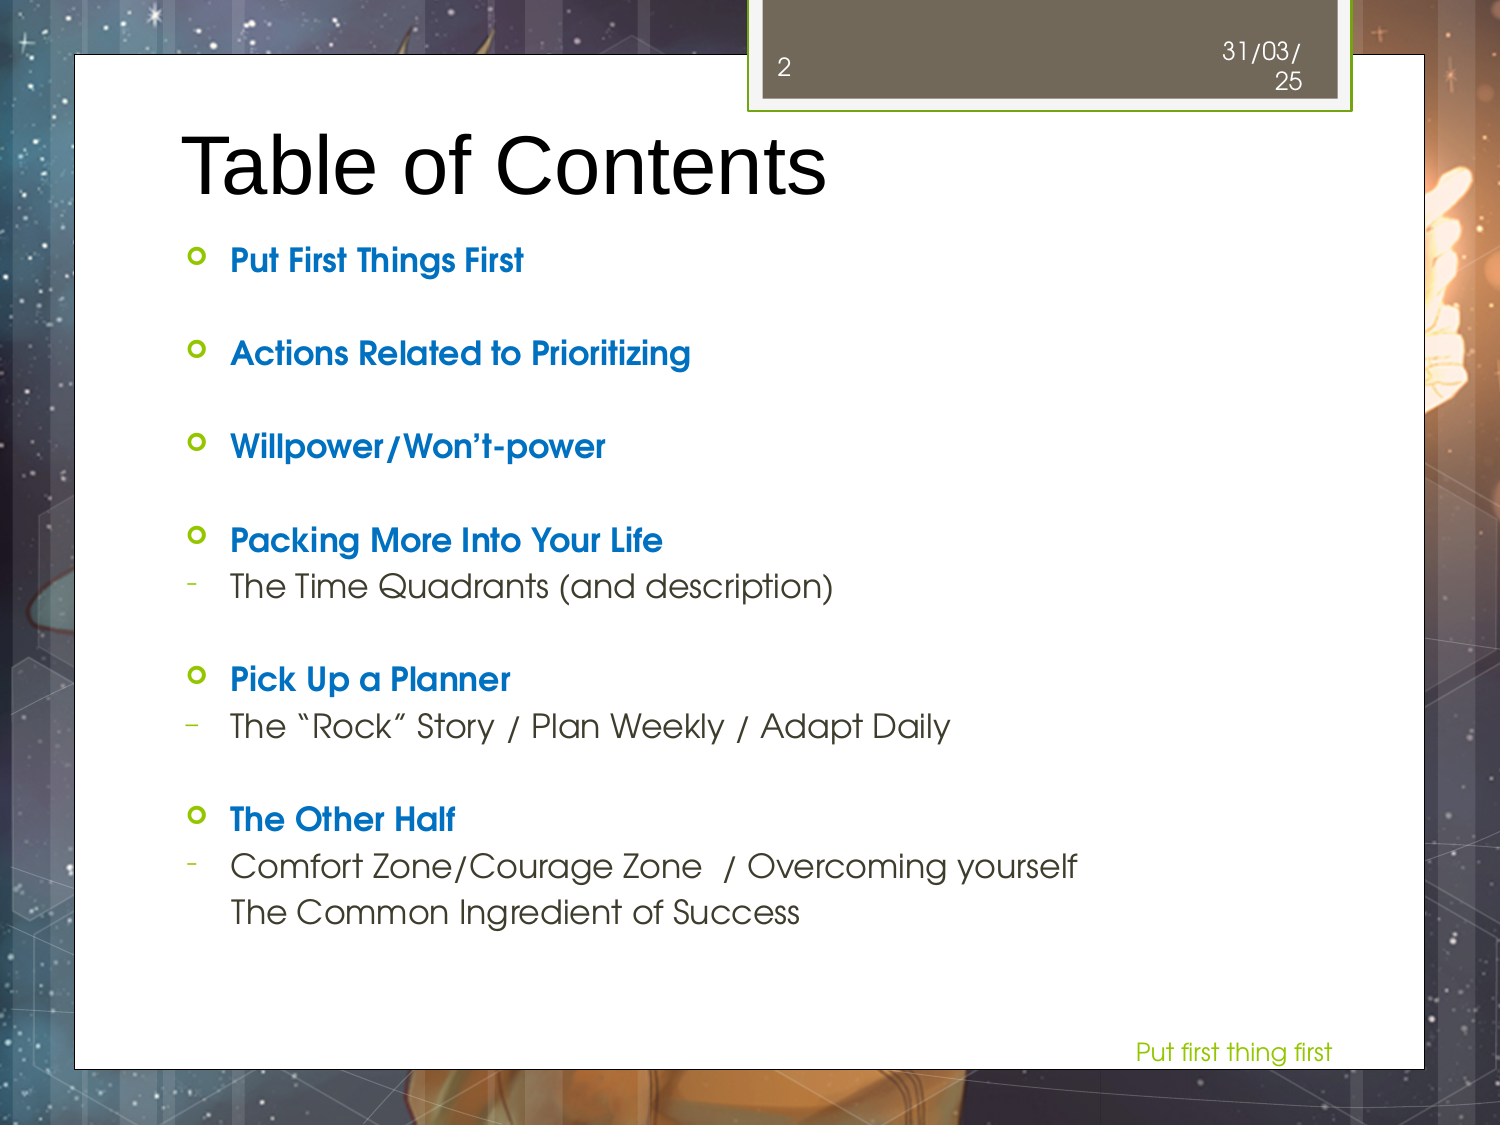

2
31/03/25
# Table of Contents
Put First Things First

Actions Related to Prioritizing

Willpower/Won’t-power

Packing More Into Your Life
The Time Quadrants (and description)

Pick Up a Planner
The “Rock” Story / Plan Weekly / Adapt Daily

The Other Half
Comfort Zone/Courage Zone  / Overcoming yourself
     The Common Ingredient of Success

Put first thing first